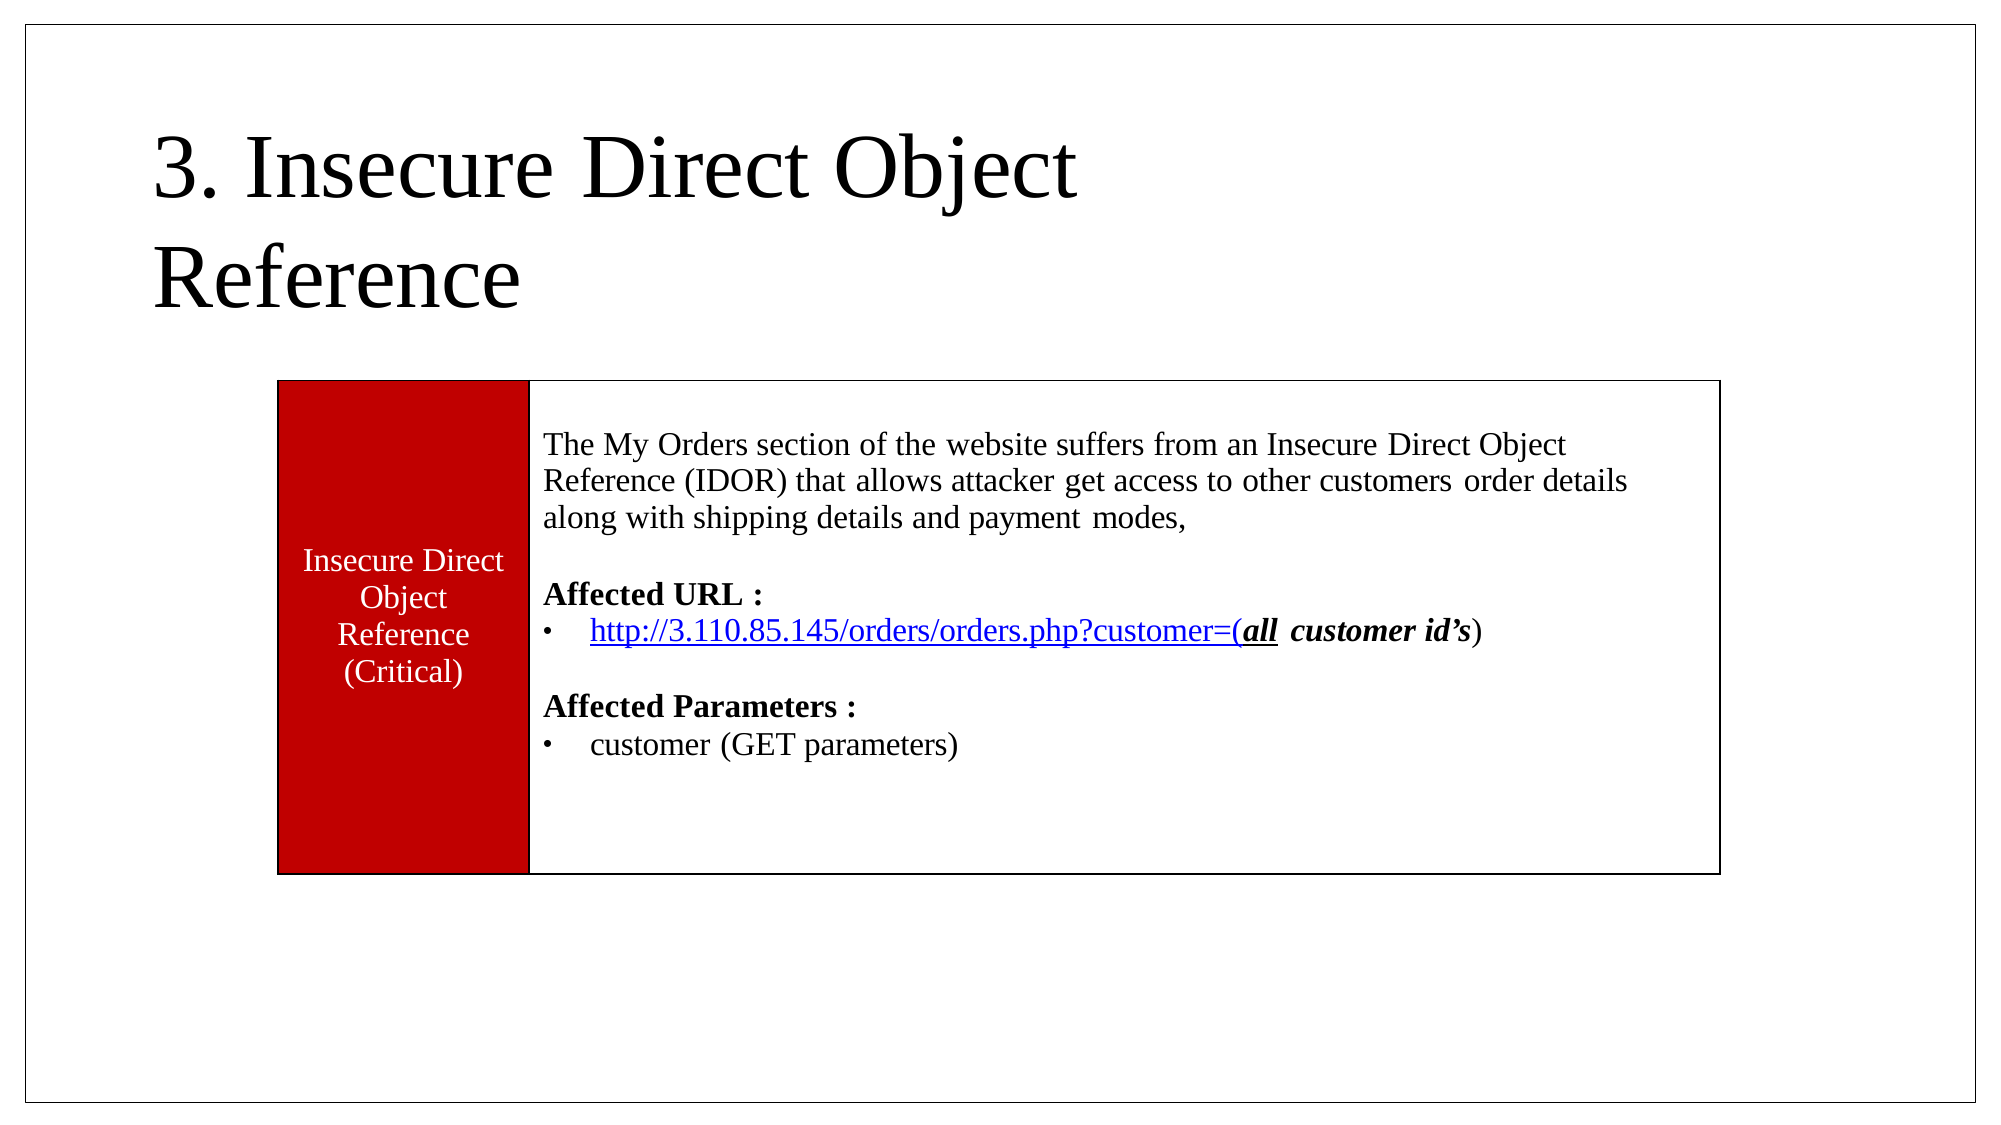

# 3. Insecure Direct Object Reference
| Insecure Direct Object Reference (Critical) | The My Orders section of the website suffers from an Insecure Direct Object Reference (IDOR) that allows attacker get access to other customers order details along with shipping details and payment modes, Affected URL : http://3.110.85.145/orders/orders.php?customer=(all customer id’s) Affected Parameters : customer (GET parameters) |
| --- | --- |